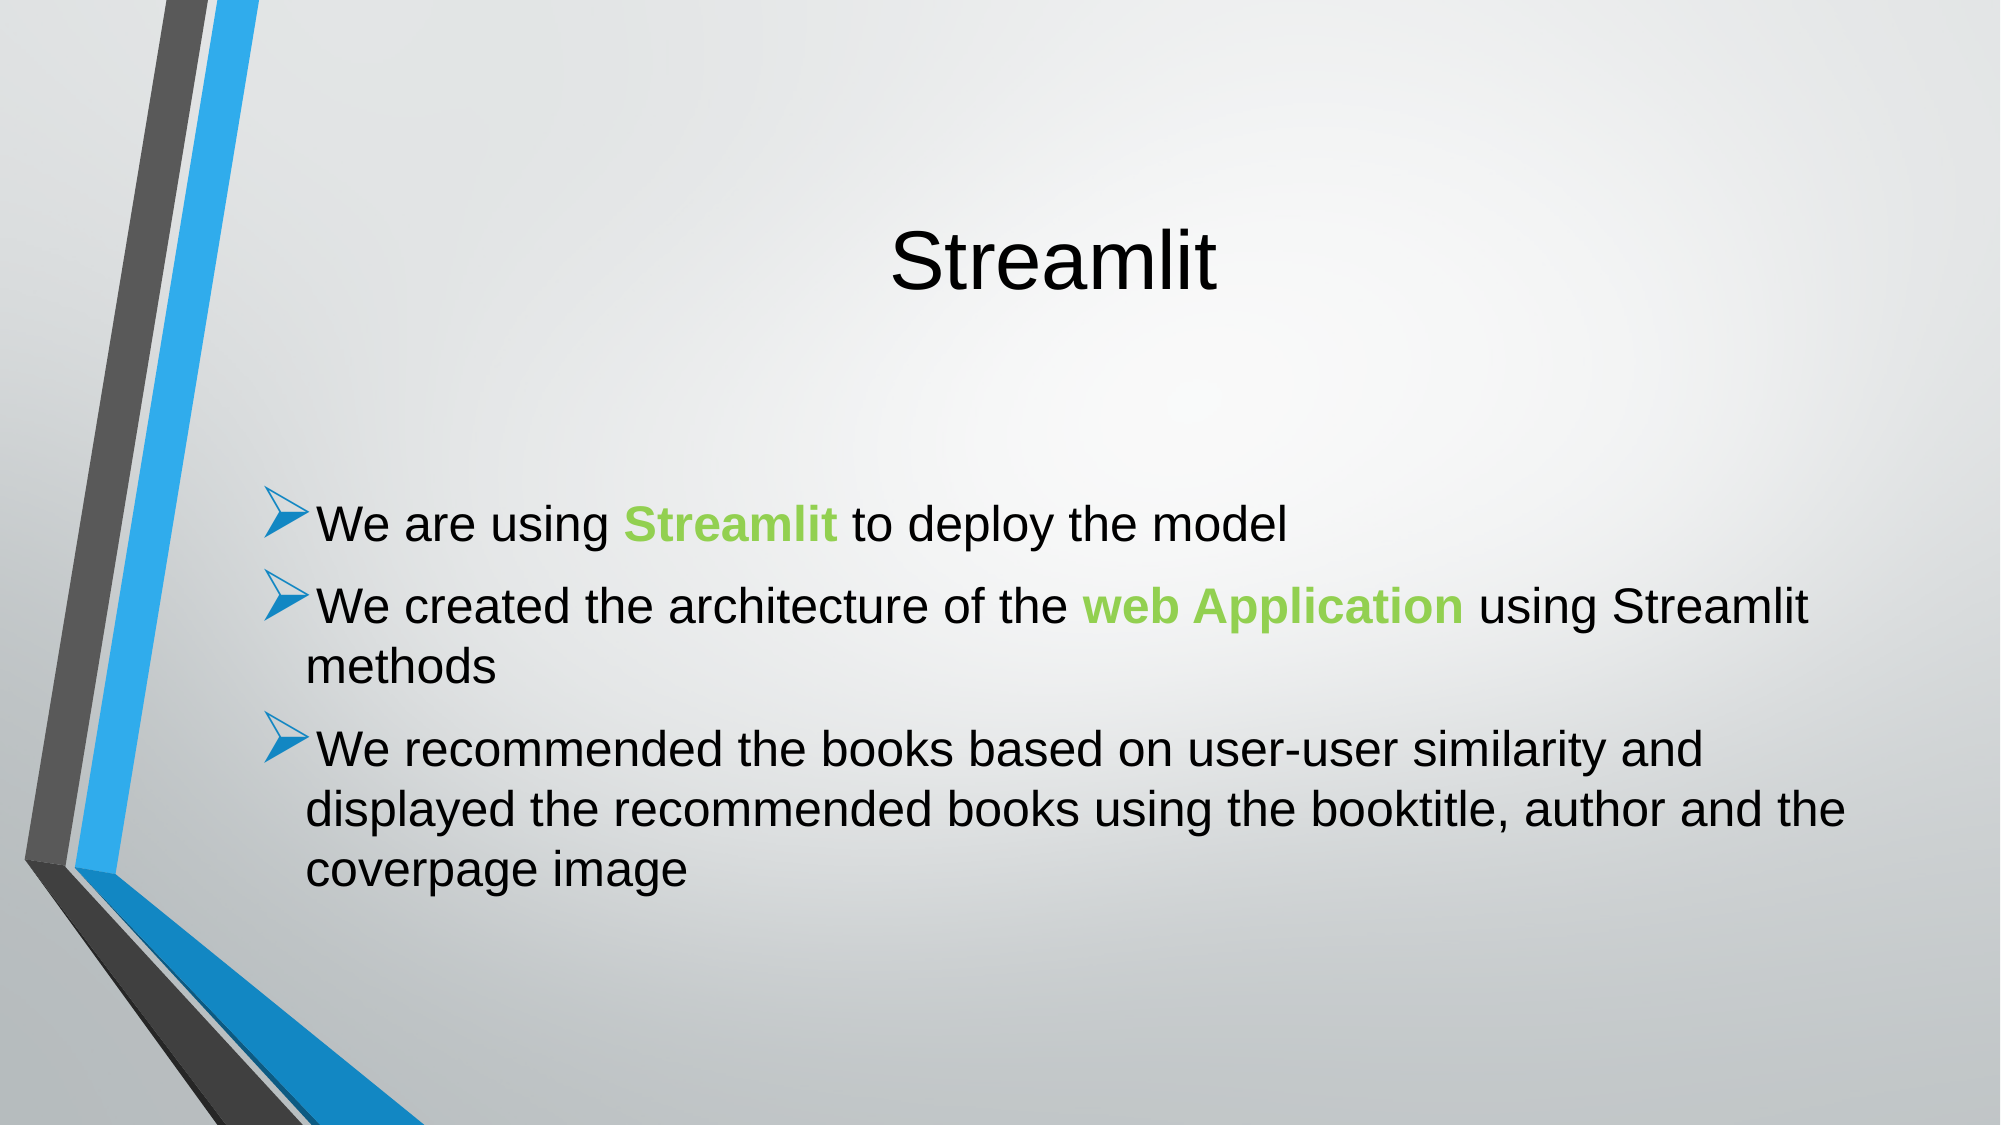

# Streamlit
We are using Streamlit to deploy the model
We created the architecture of the web Application using Streamlit methods
We recommended the books based on user-user similarity and displayed the recommended books using the booktitle, author and the coverpage image